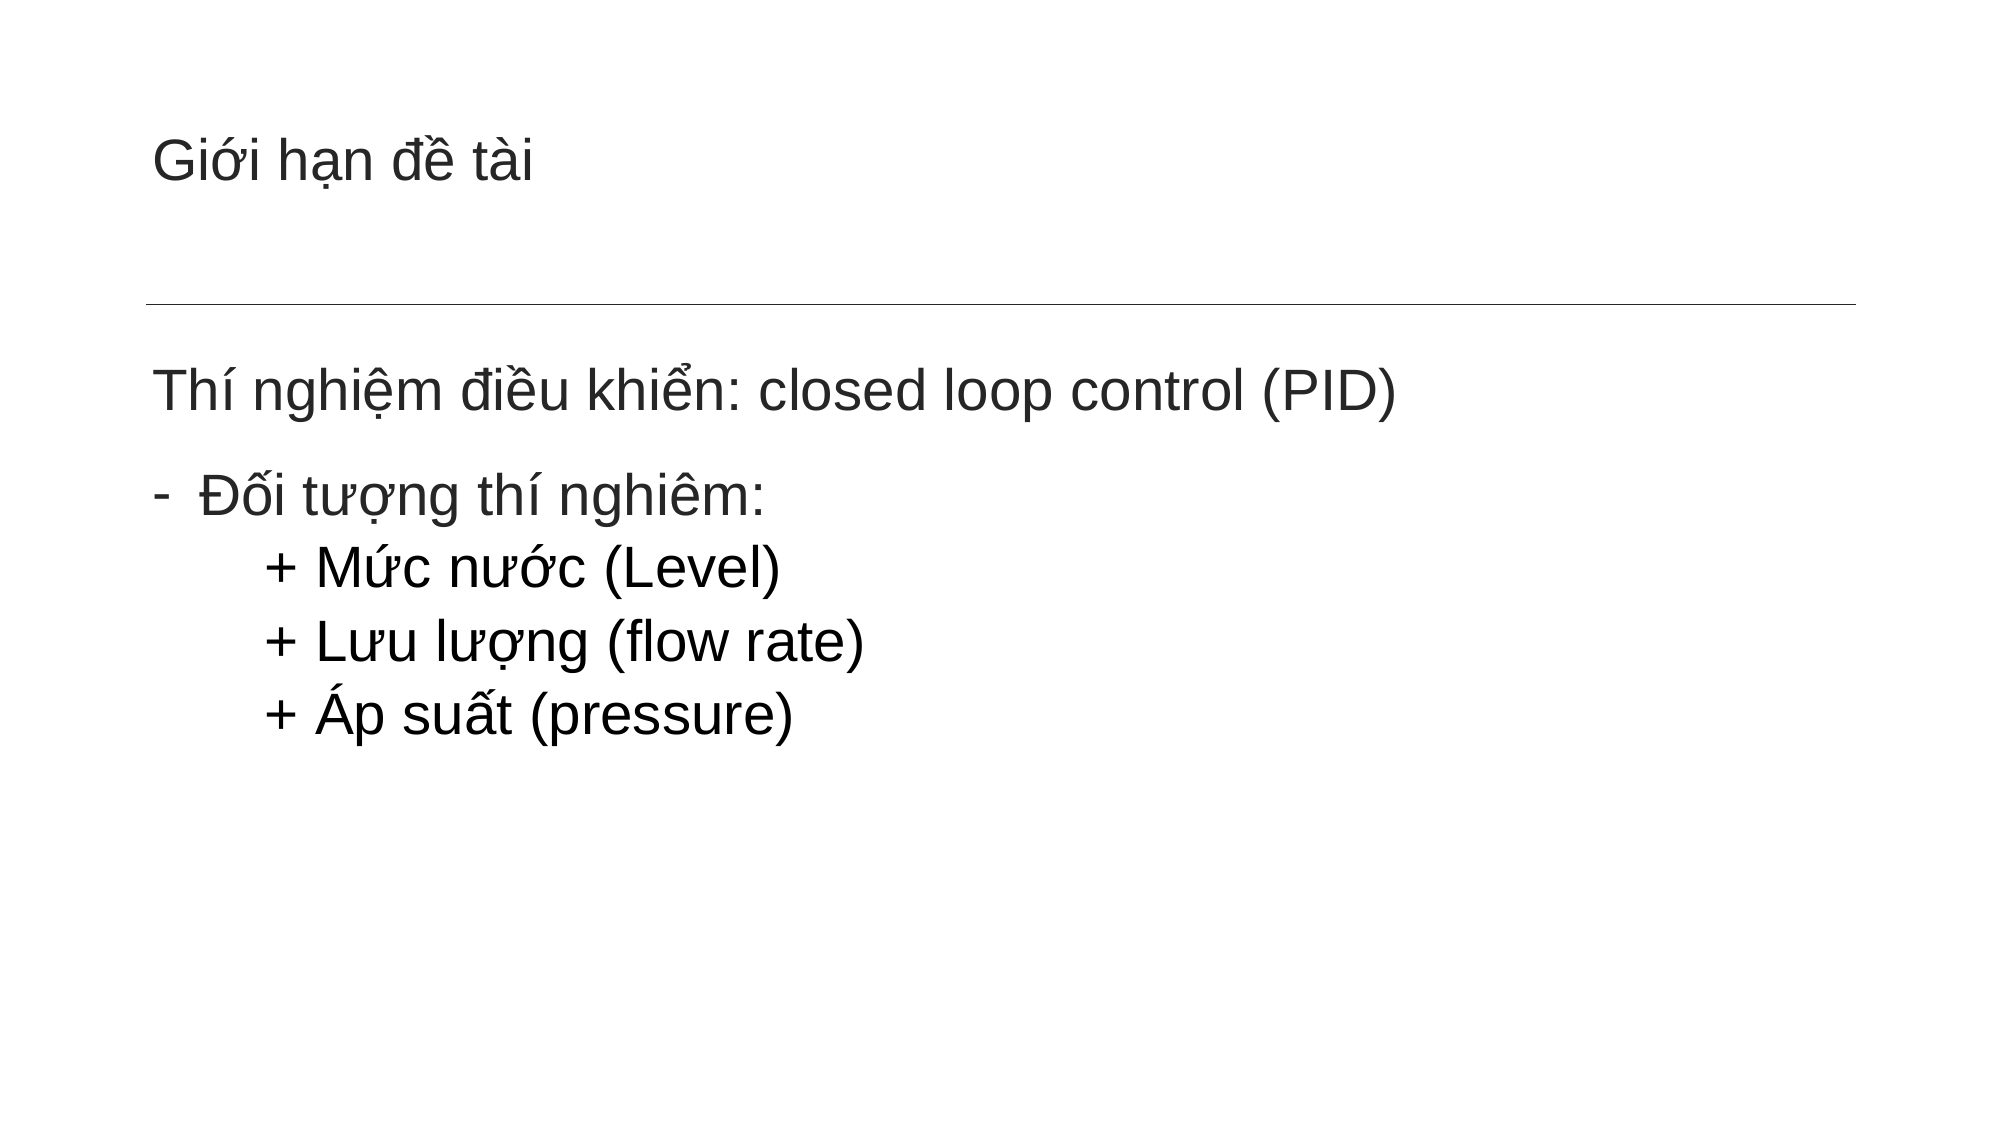

# Giới hạn đề tài

Thí nghiệm điều khiển: closed loop control (PID)
Đối tượng thí nghiêm:
+ Mức nước (Level)
+ Lưu lượng (flow rate)
+ Áp suất (pressure)